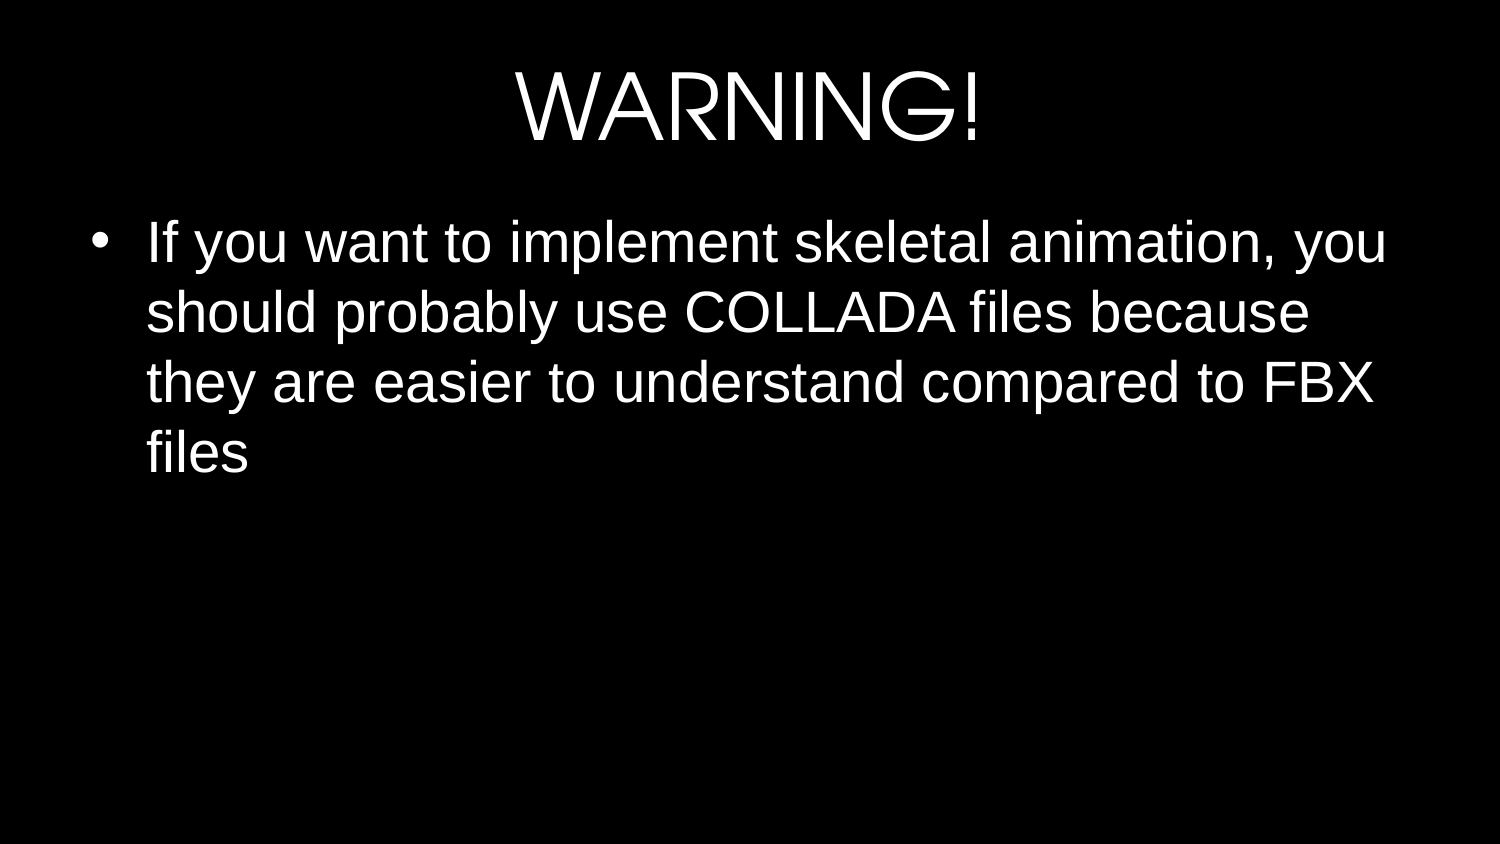

# WARNING!
If you want to implement skeletal animation, you should probably use COLLADA files because they are easier to understand compared to FBX files